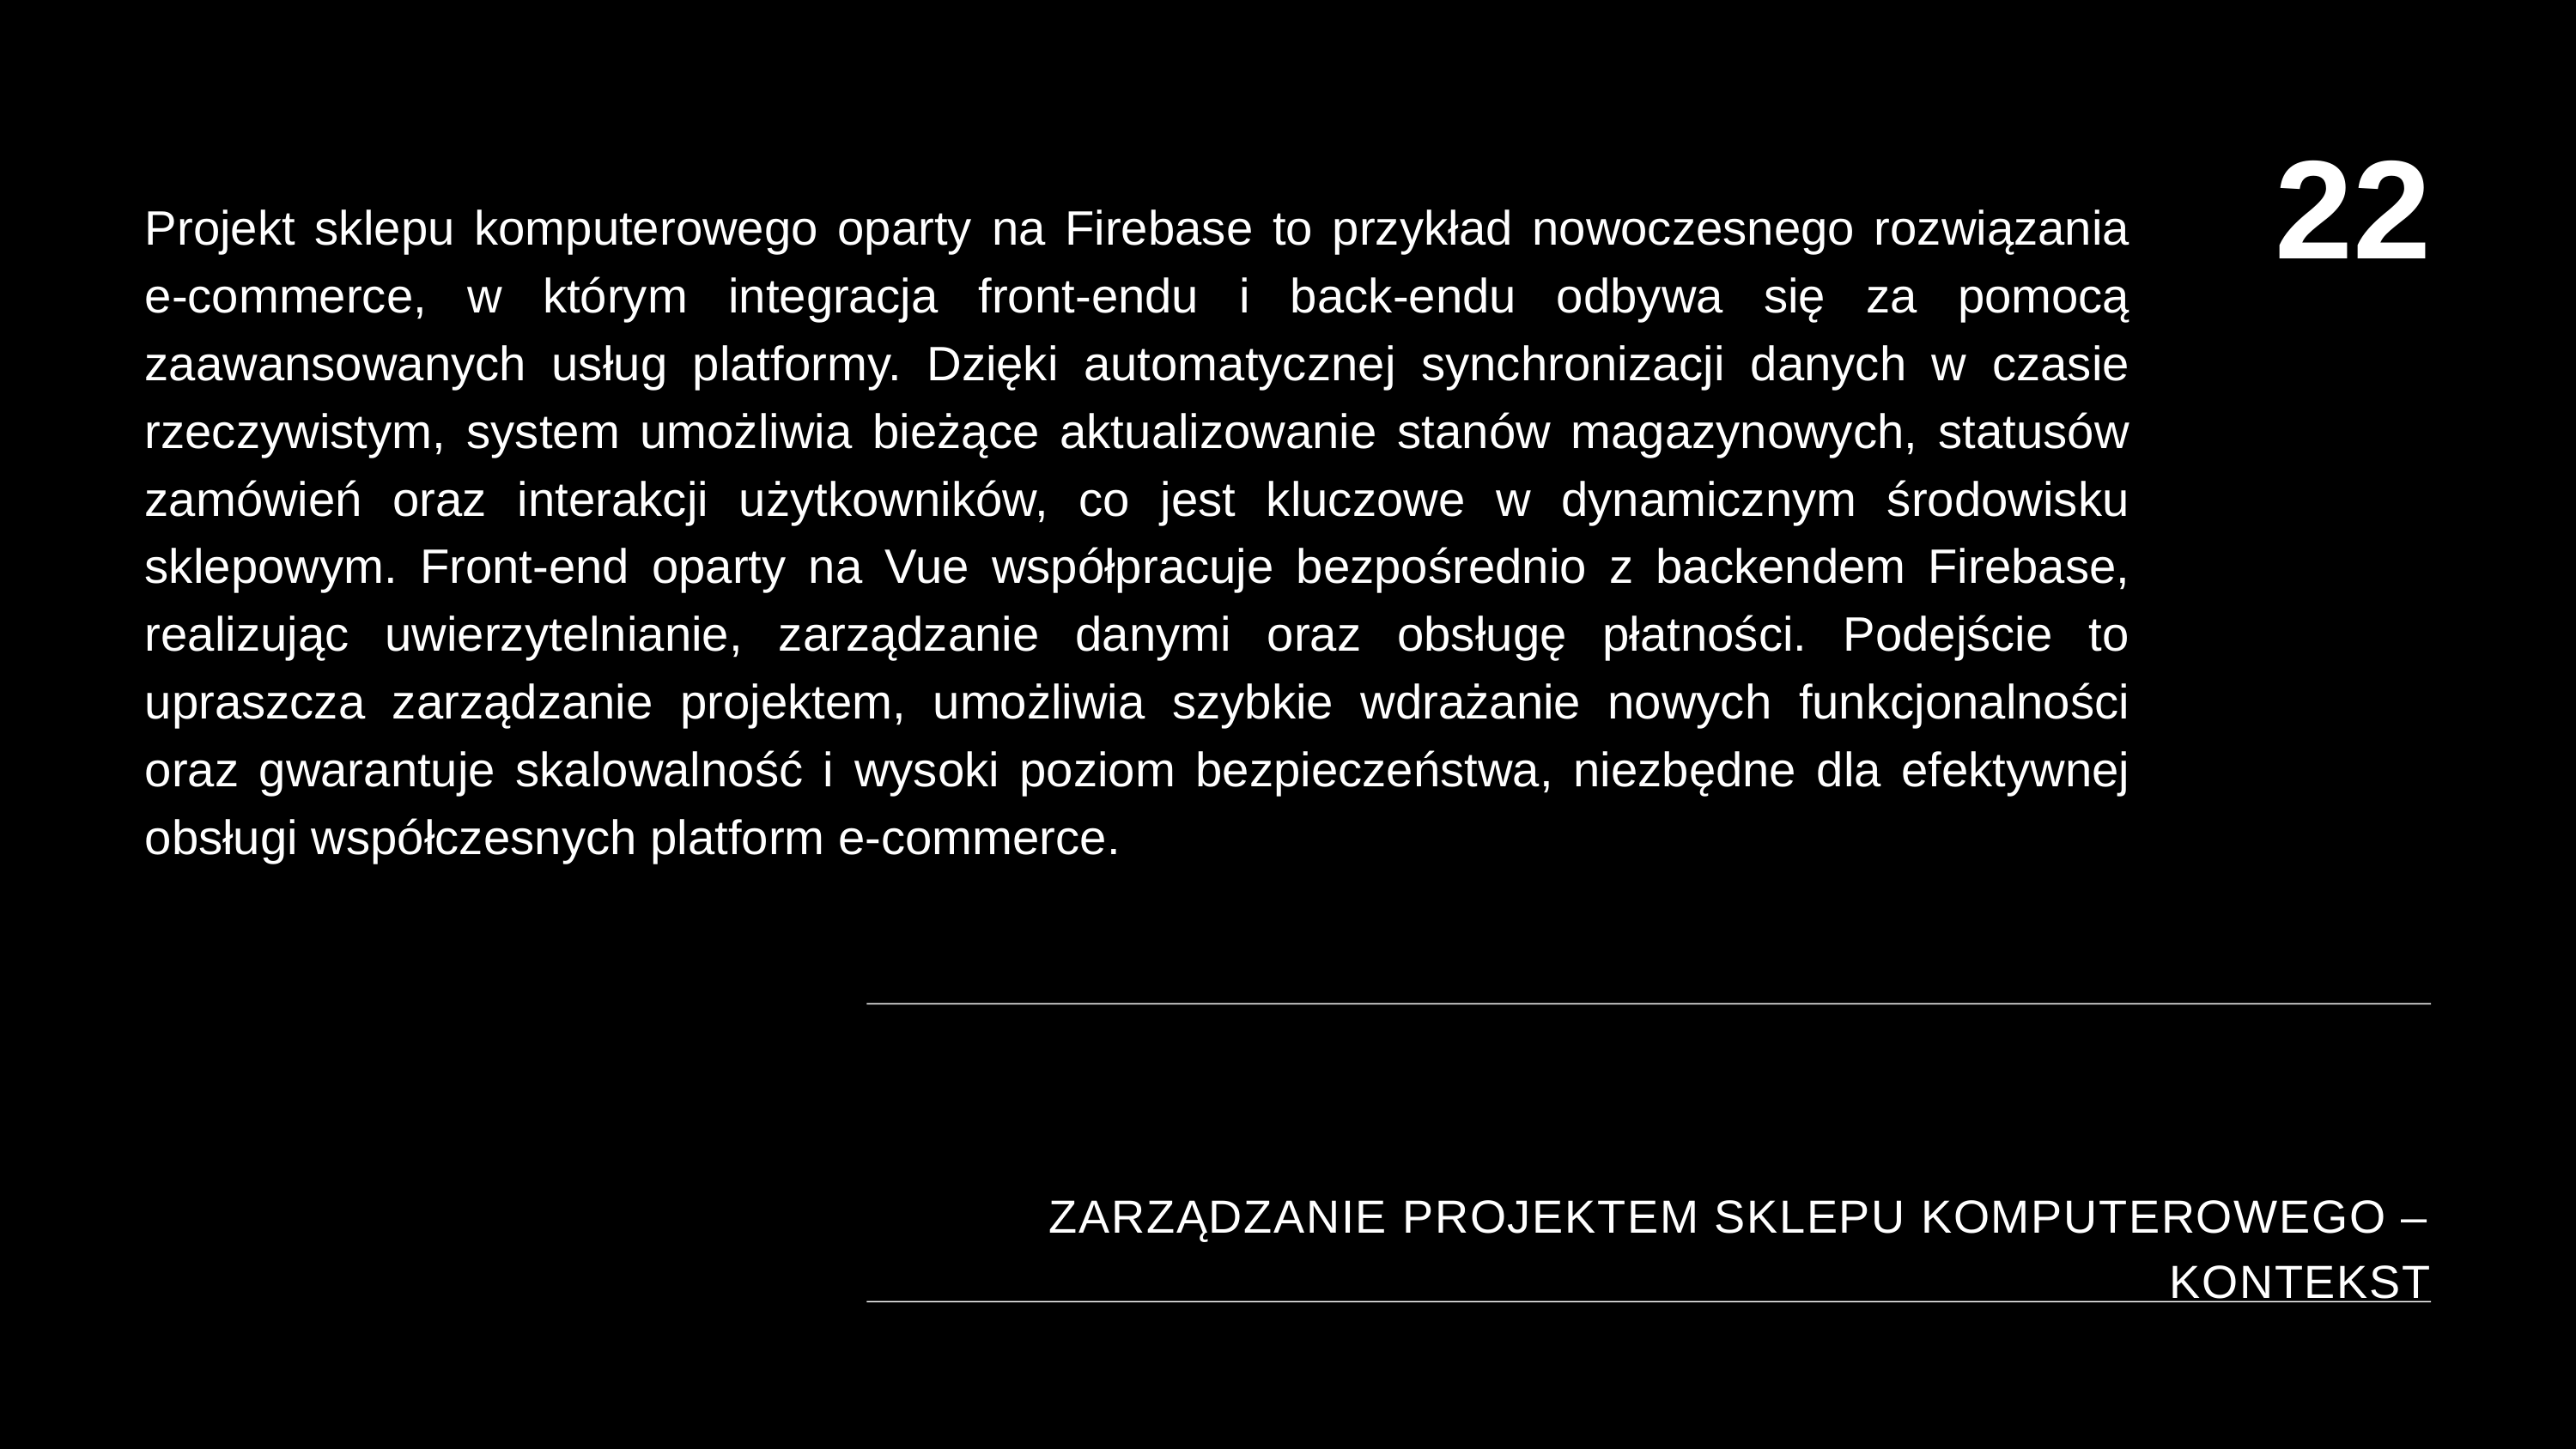

22
Projekt sklepu komputerowego oparty na Firebase to przykład nowoczesnego rozwiązania e-commerce, w którym integracja front-endu i back-endu odbywa się za pomocą zaawansowanych usług platformy. Dzięki automatycznej synchronizacji danych w czasie rzeczywistym, system umożliwia bieżące aktualizowanie stanów magazynowych, statusów zamówień oraz interakcji użytkowników, co jest kluczowe w dynamicznym środowisku sklepowym. Front-end oparty na Vue współpracuje bezpośrednio z backendem Firebase, realizując uwierzytelnianie, zarządzanie danymi oraz obsługę płatności. Podejście to upraszcza zarządzanie projektem, umożliwia szybkie wdrażanie nowych funkcjonalności oraz gwarantuje skalowalność i wysoki poziom bezpieczeństwa, niezbędne dla efektywnej obsługi współczesnych platform e-commerce.

ZARZĄDZANIE PROJEKTEM SKLEPU KOMPUTEROWEGO – KONTEKST